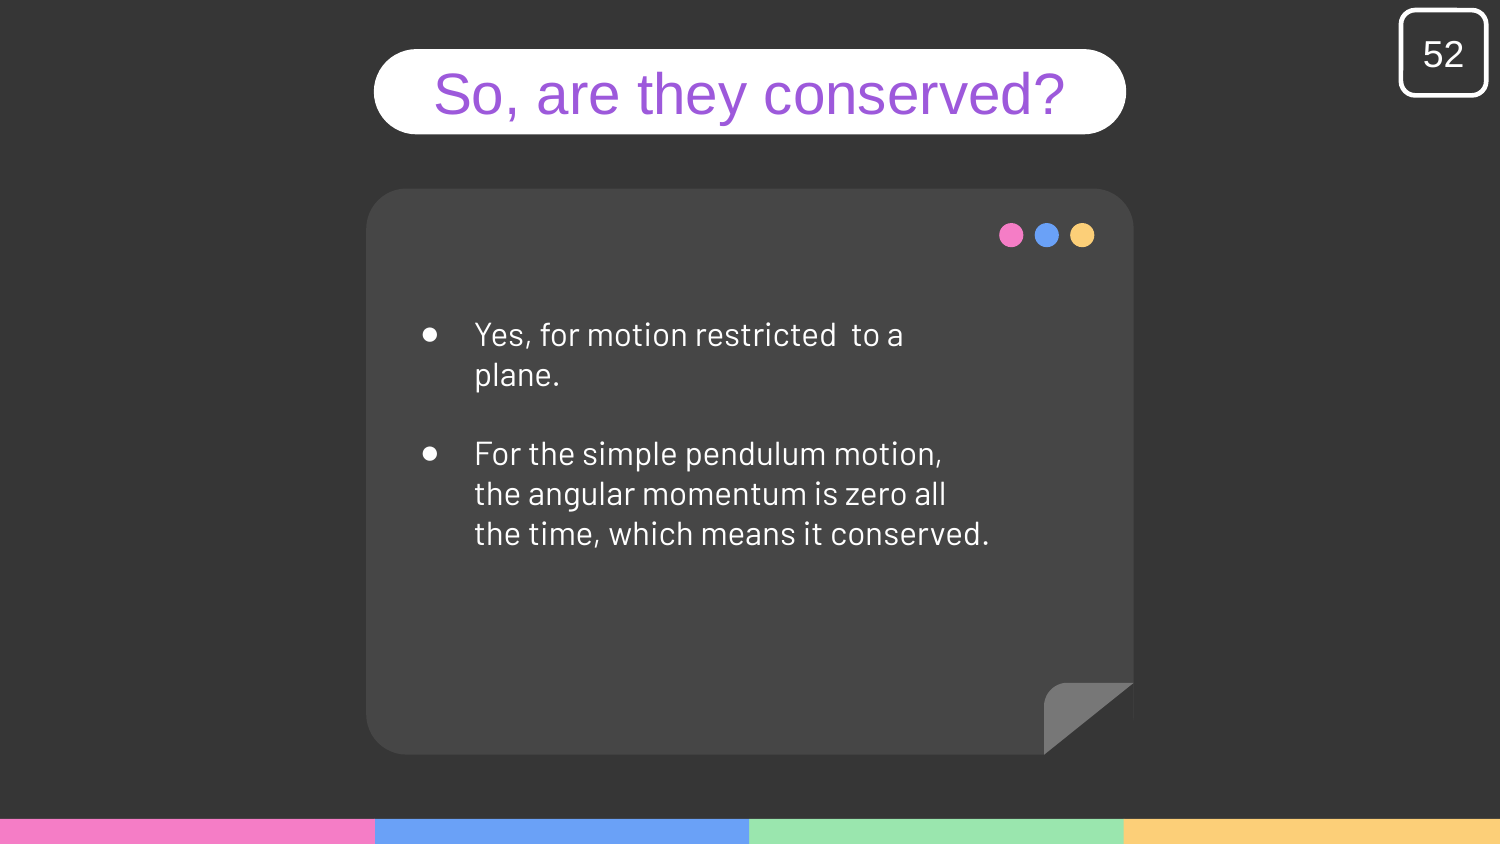

52

So, are they conserved?

Yes, for motion restricted  to a plane.

For the simple pendulum motion, the angular momentum is zero all the time, which means it conserved.